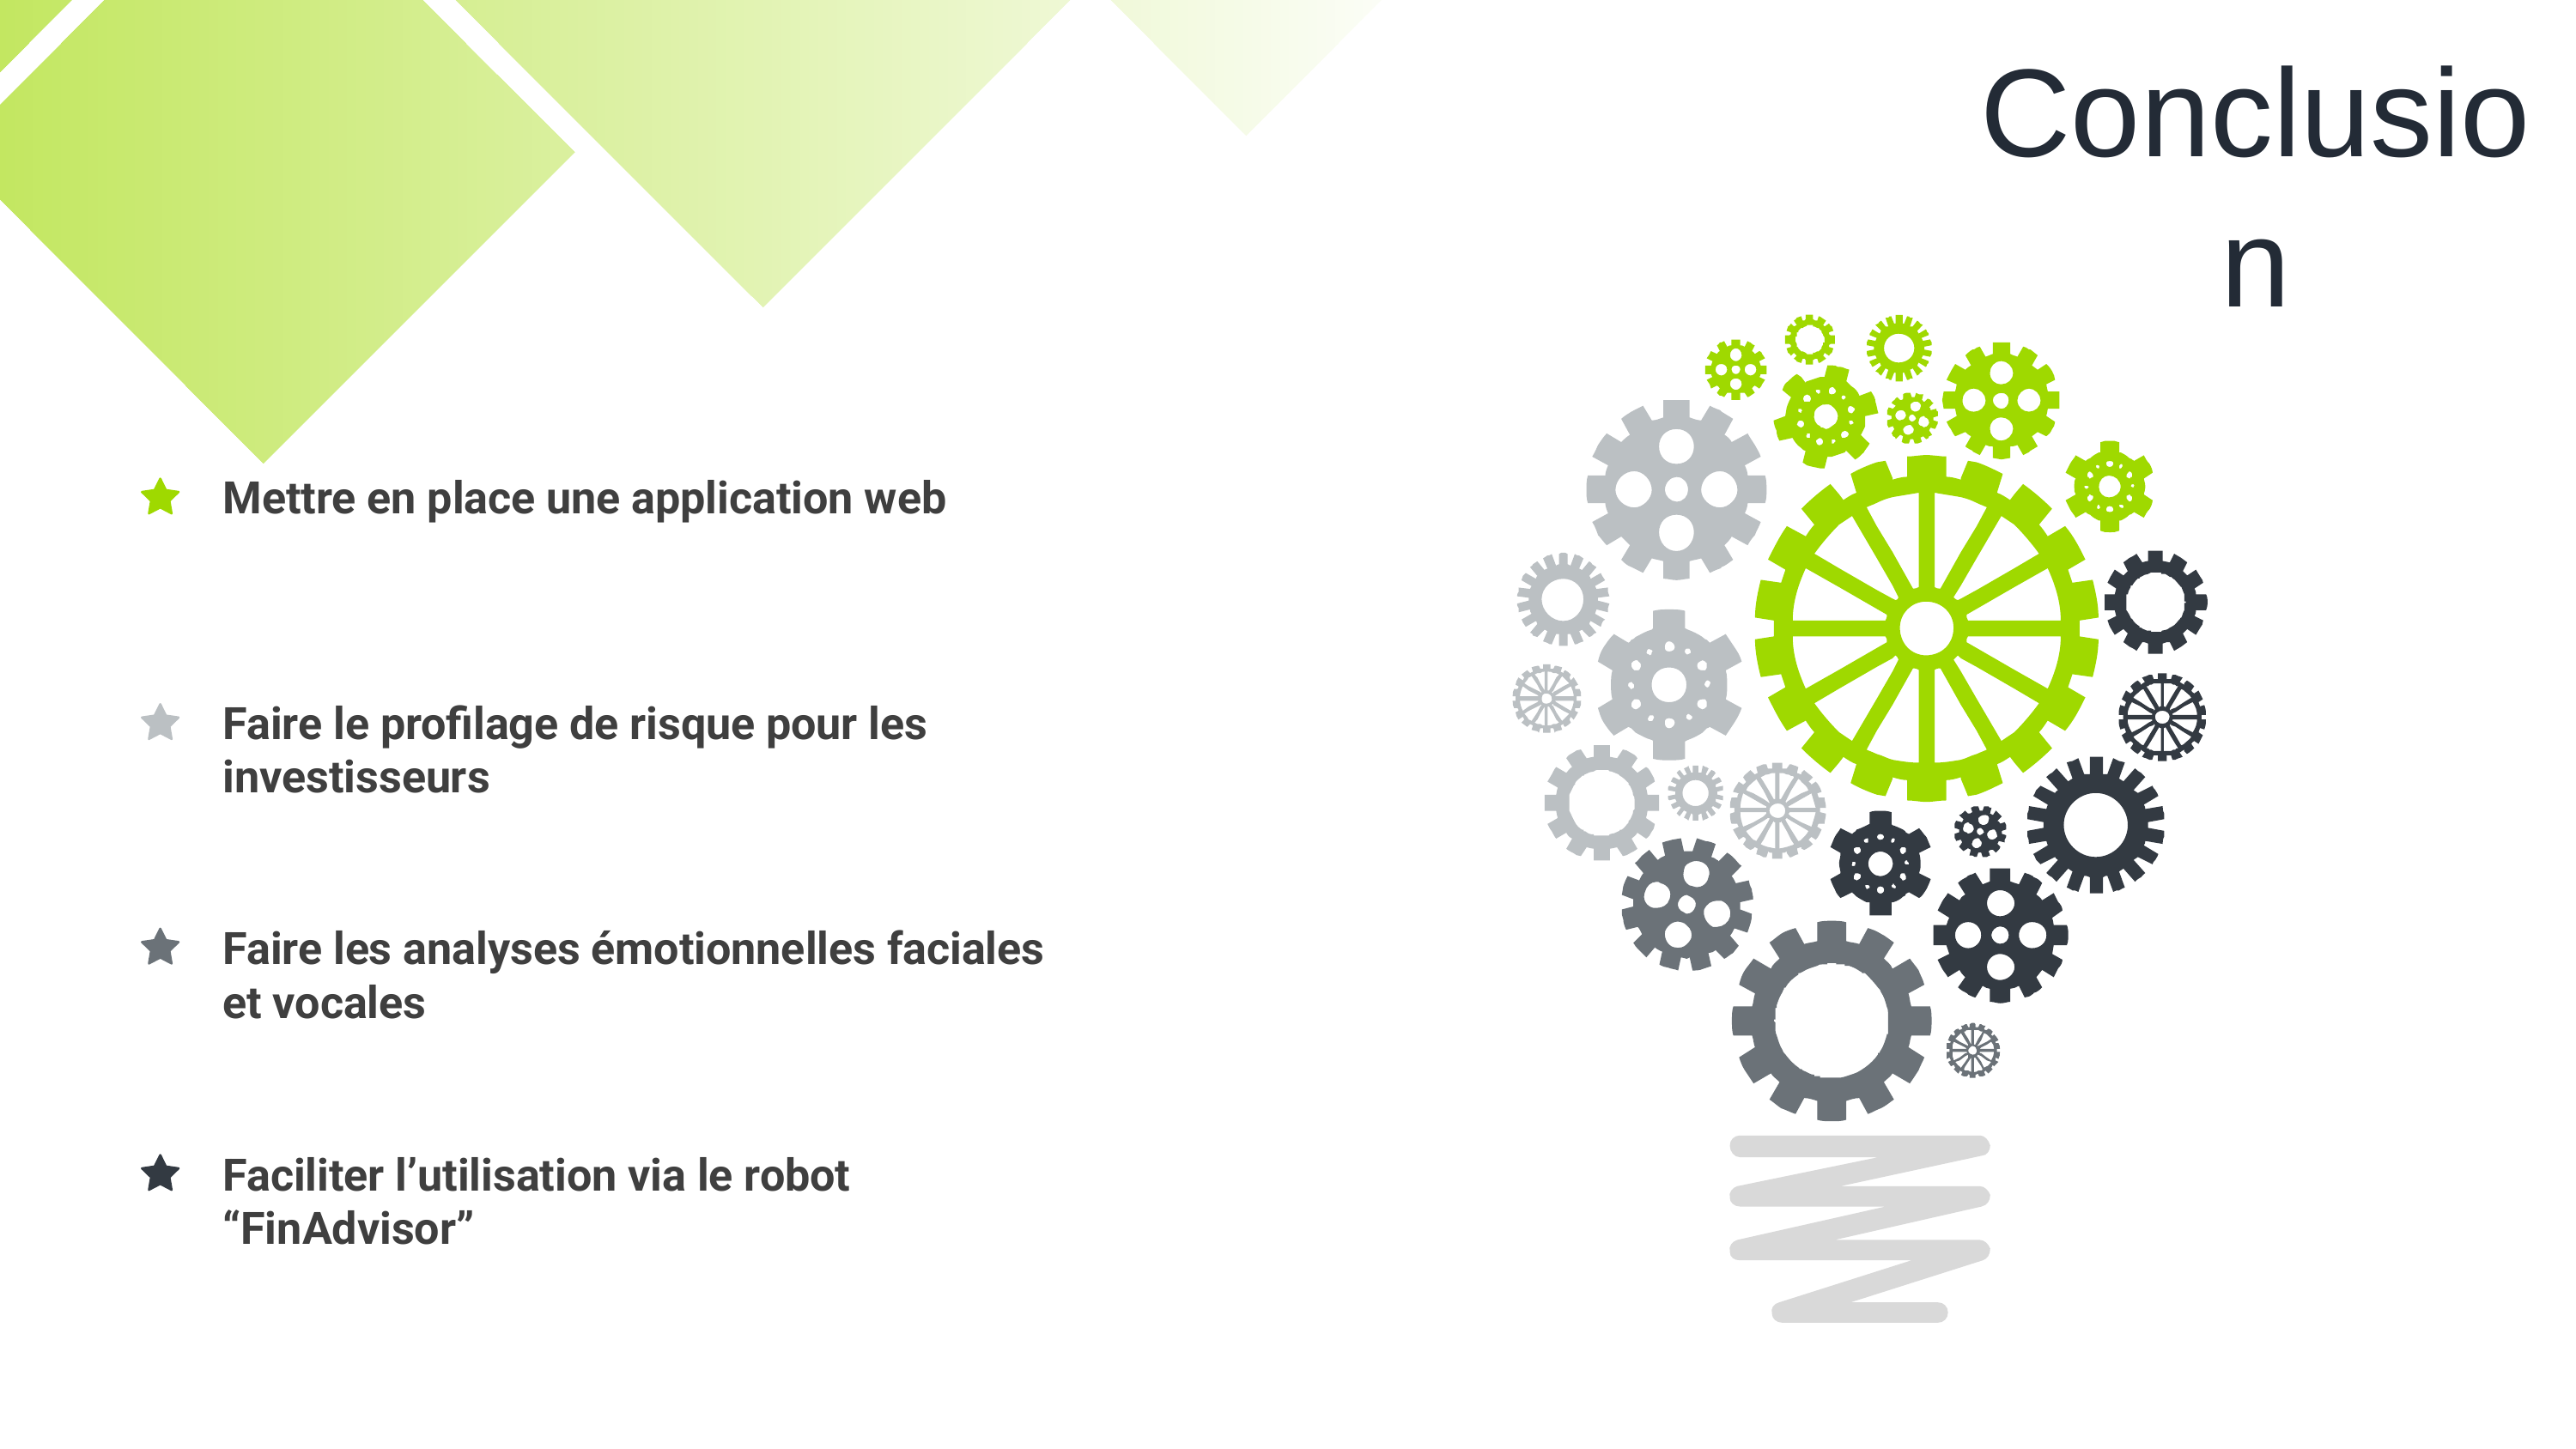

Conclusion

Mettre en place une application web

Faire le profilage de risque pour les investisseurs

Faire les analyses émotionnelles faciales et vocales

Faciliter l’utilisation via le robot “FinAdvisor”